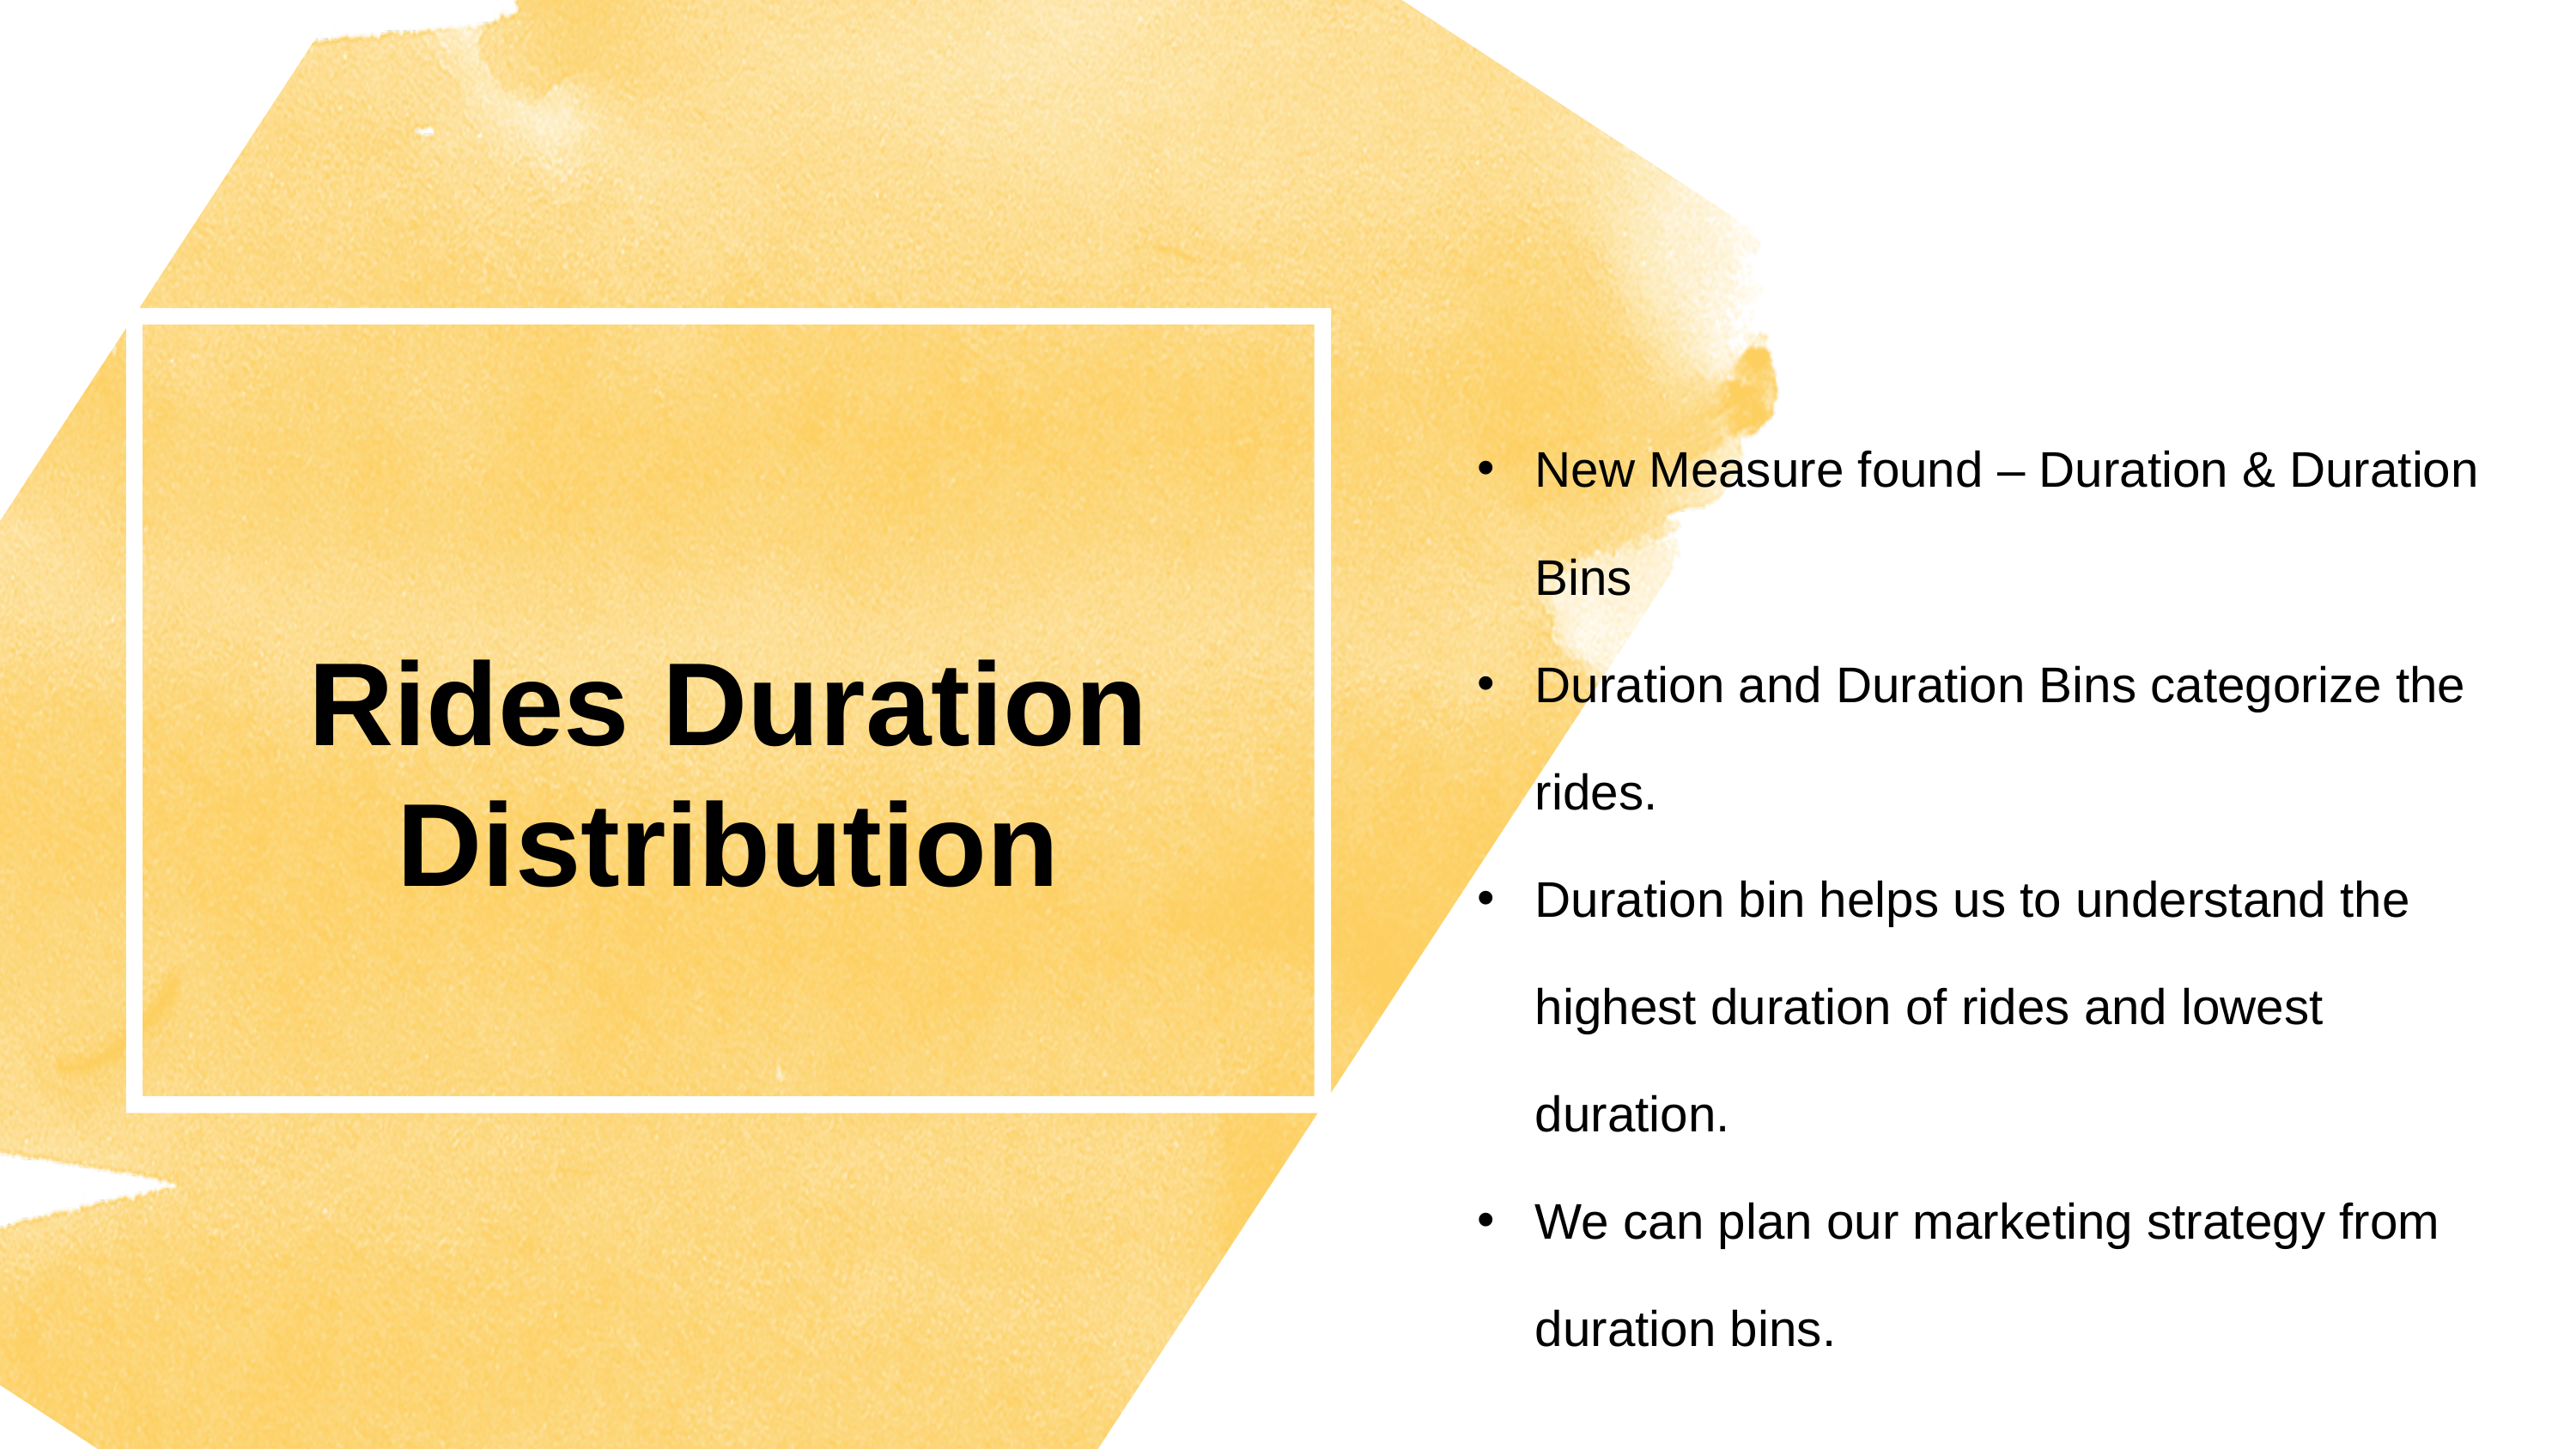

New Measure found – Duration & Duration Bins
Duration and Duration Bins categorize the rides.
Duration bin helps us to understand the highest duration of rides and lowest duration.
We can plan our marketing strategy from duration bins.
Rides Duration
Distribution